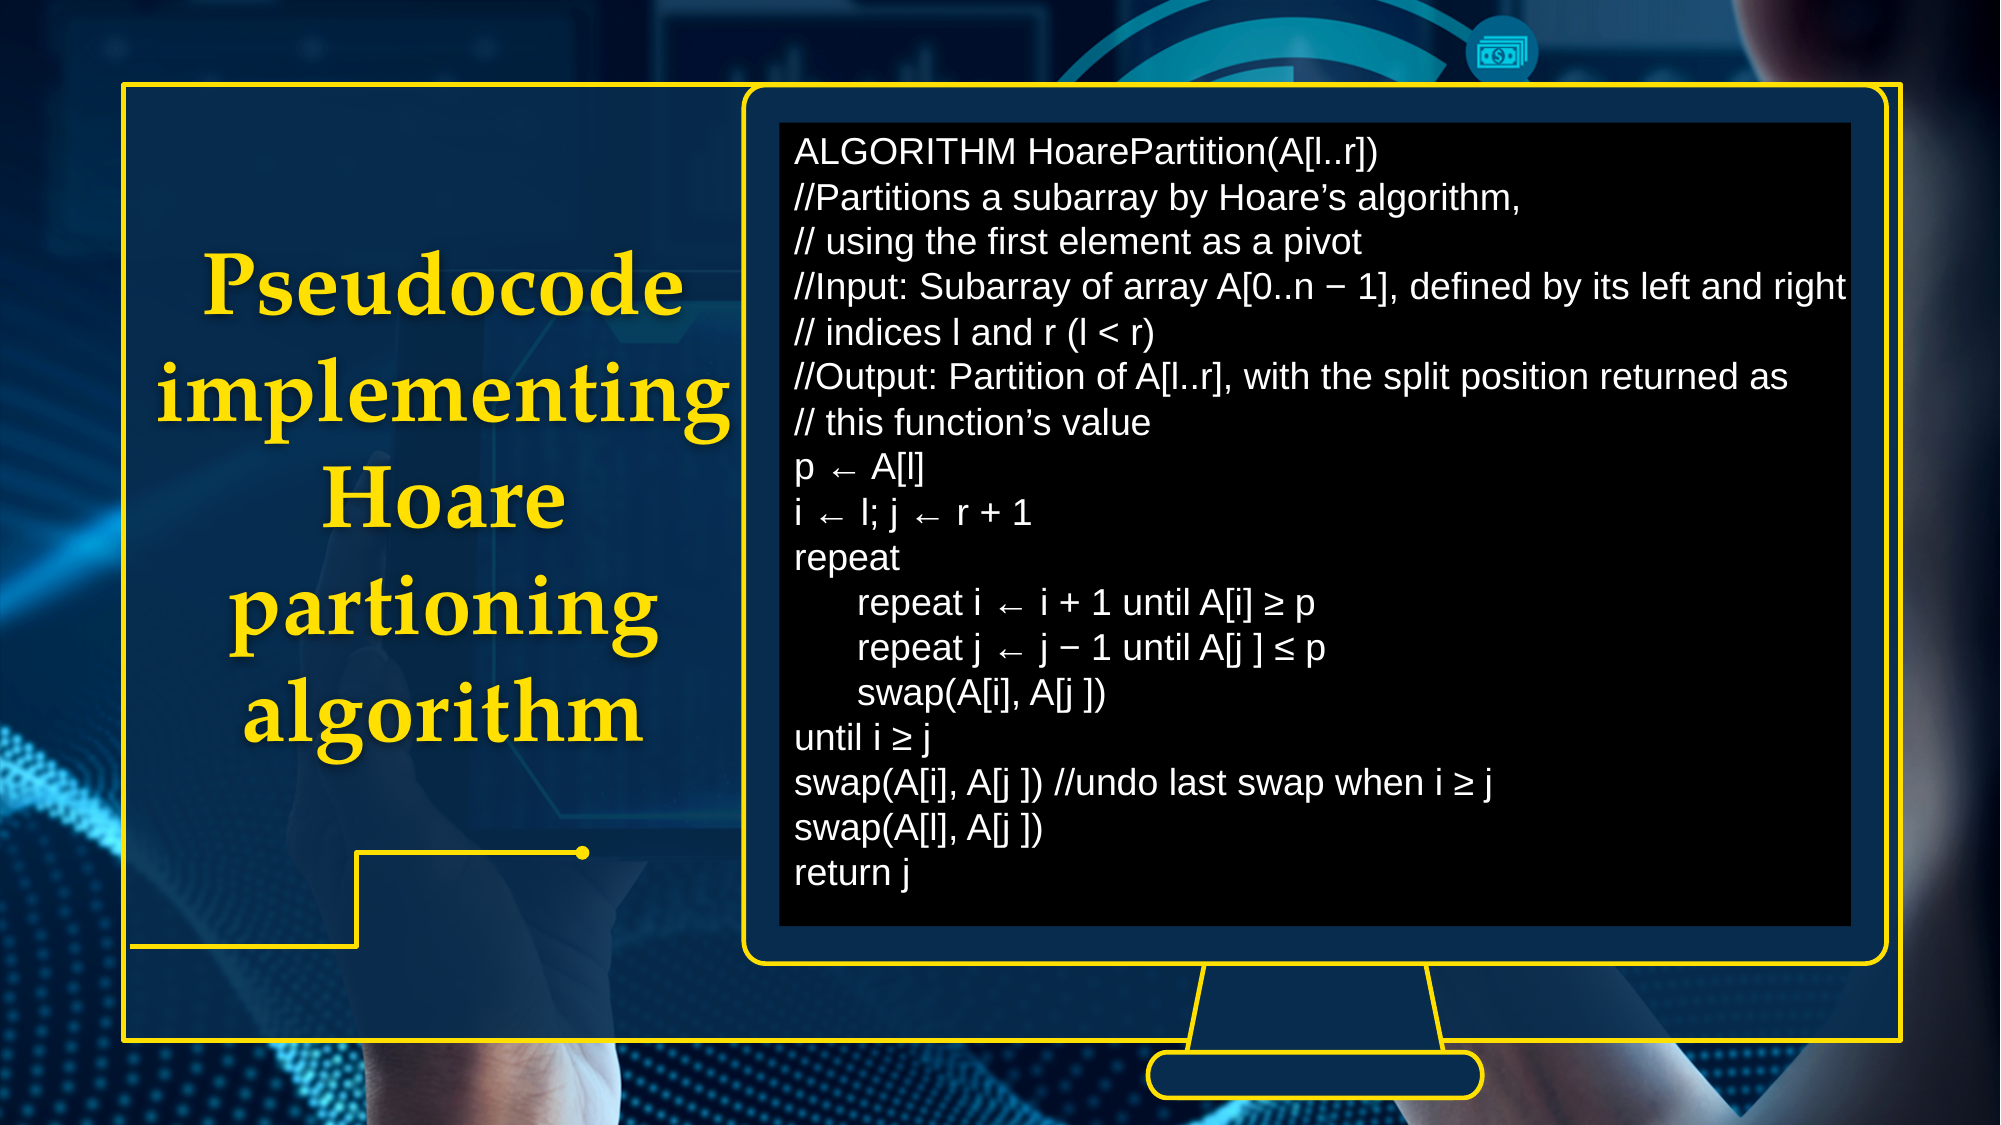

ALGORITHM HoarePartition(A[l..r])
//Partitions a subarray by Hoare’s algorithm,
// using the first element as a pivot
//Input: Subarray of array A[0..n − 1], defined by its left and right
// indices l and r (l < r)
//Output: Partition of A[l..r], with the split position returned as
// this function’s value
p ← A[l]
i ← l; j ← r + 1
repeat
      repeat i ← i + 1 until A[i] ≥ p
      repeat j ← j − 1 until A[j ] ≤ p
      swap(A[i], A[j ])
until i ≥ j
swap(A[i], A[j ]) //undo last swap when i ≥ j
swap(A[l], A[j ])
return j
# Pseudocode implementing Hoare partioning algorithm